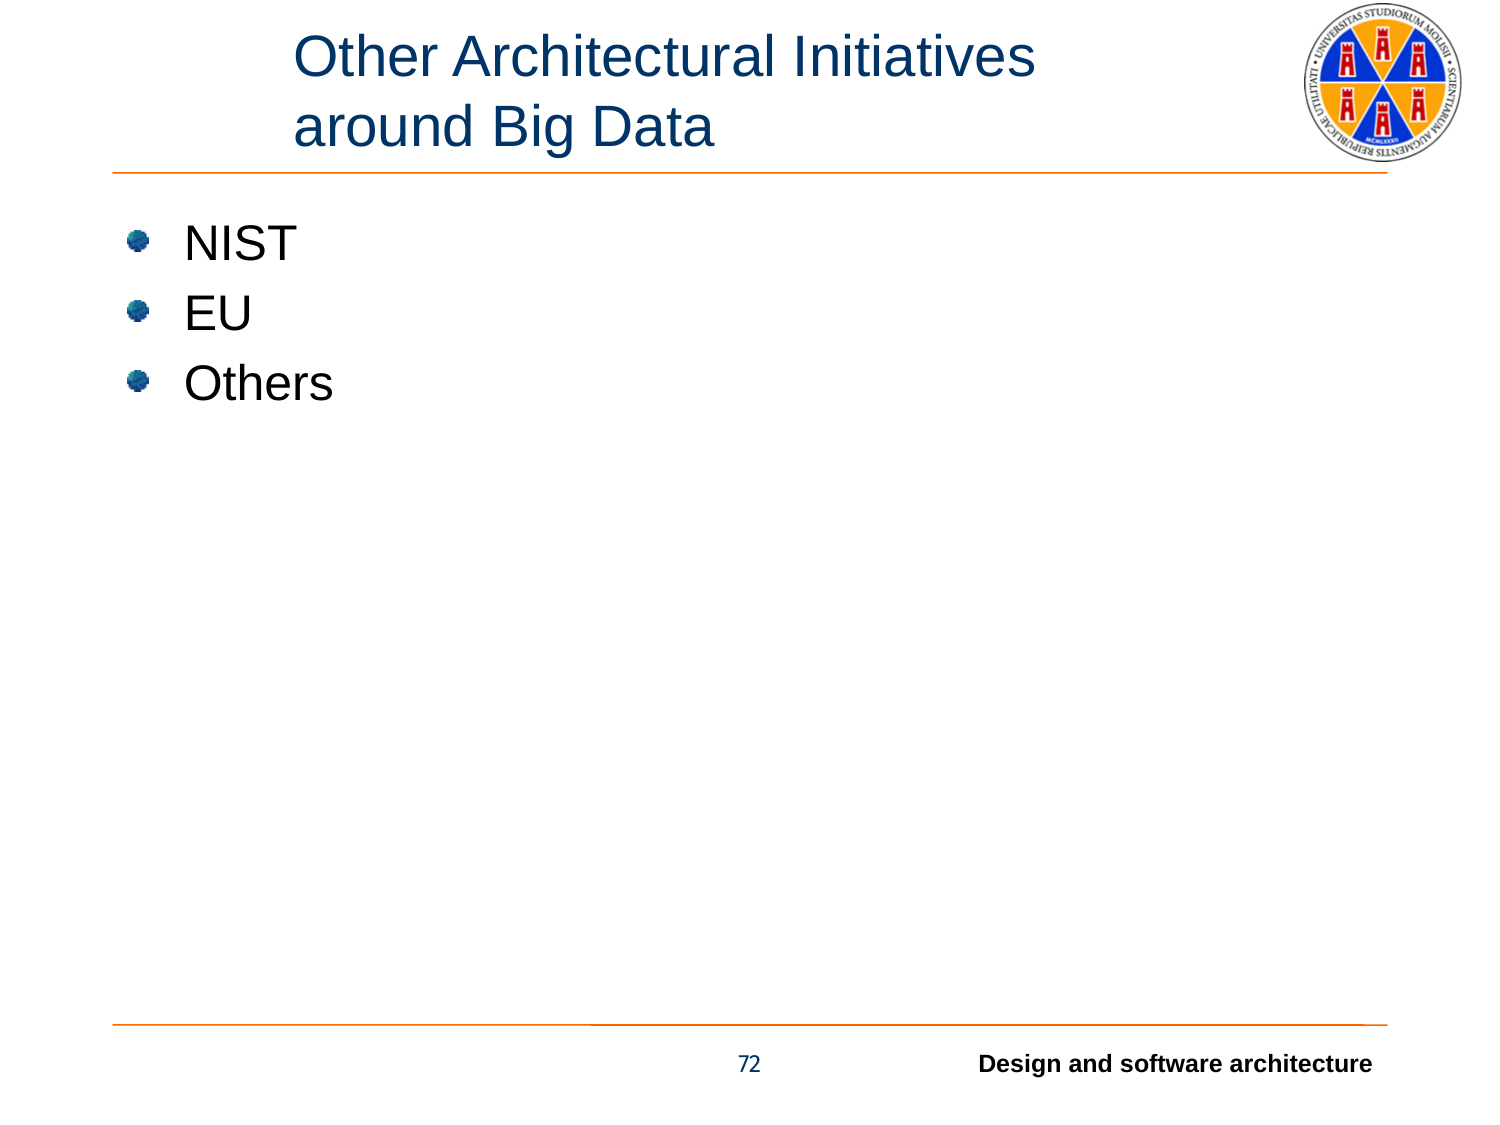

# Other Architectural Initiatives around Big Data
NIST
EU
Others
72
Design and software architecture